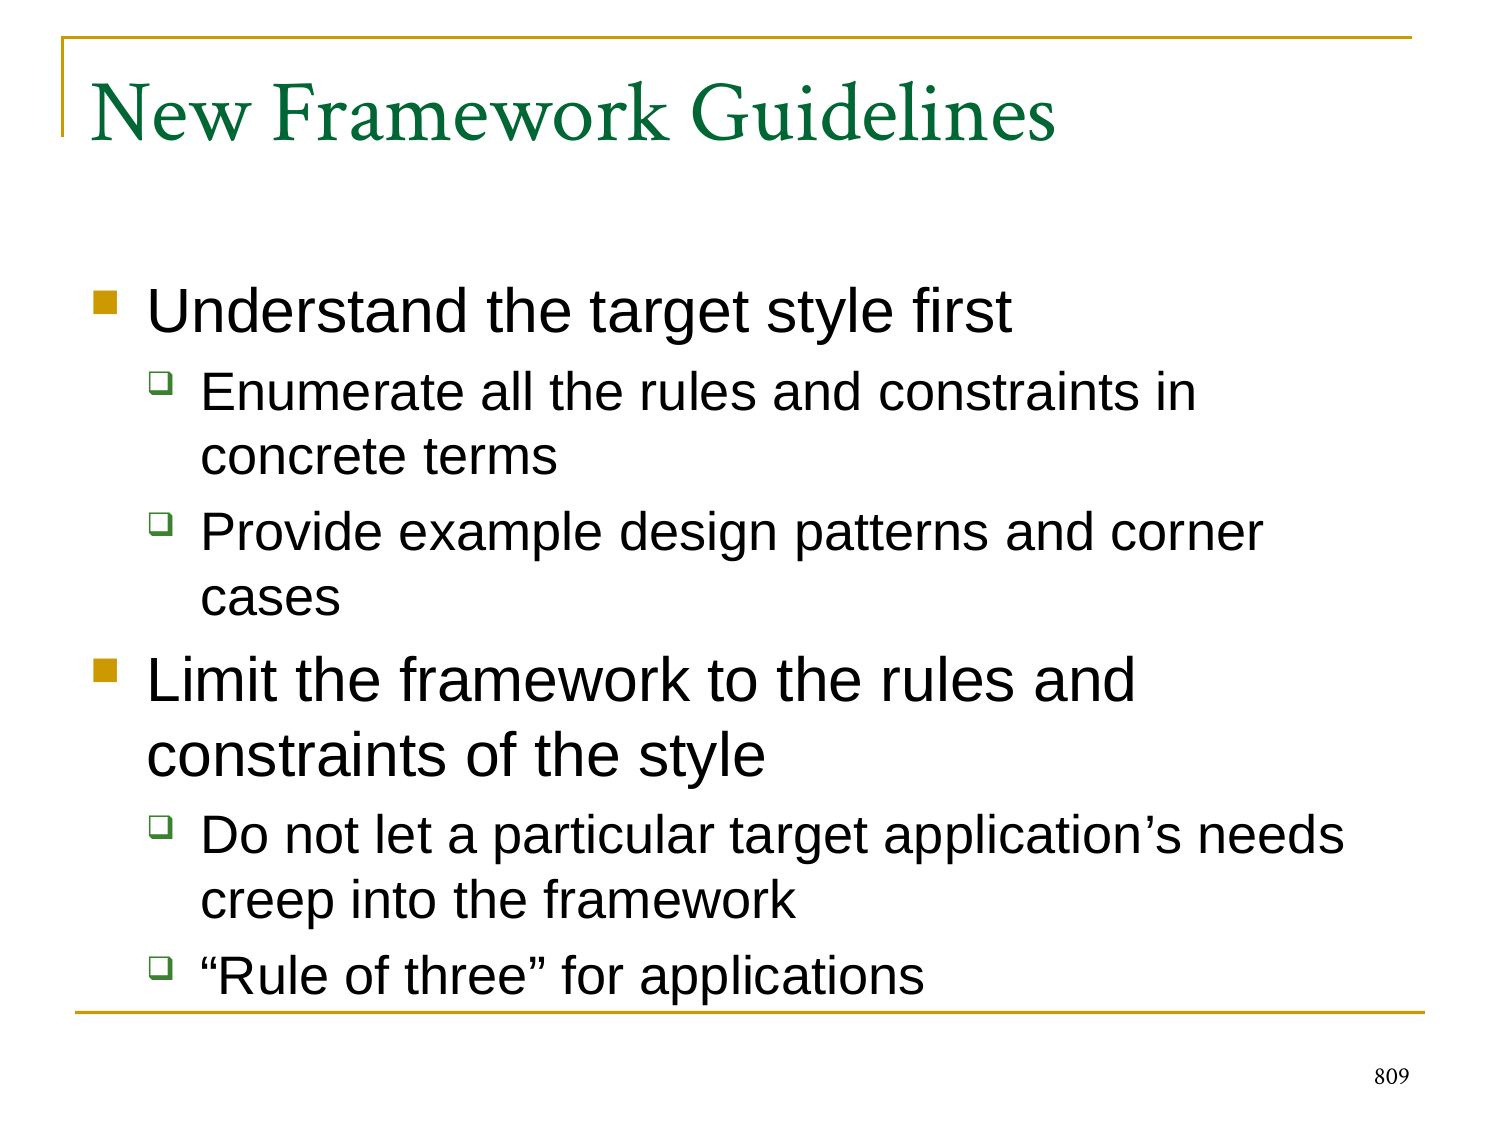

# New Framework Guidelines
Understand the target style first
Enumerate all the rules and constraints in concrete terms
Provide example design patterns and corner cases
Limit the framework to the rules and constraints of the style
Do not let a particular target application’s needs creep into the framework
“Rule of three” for applications
809